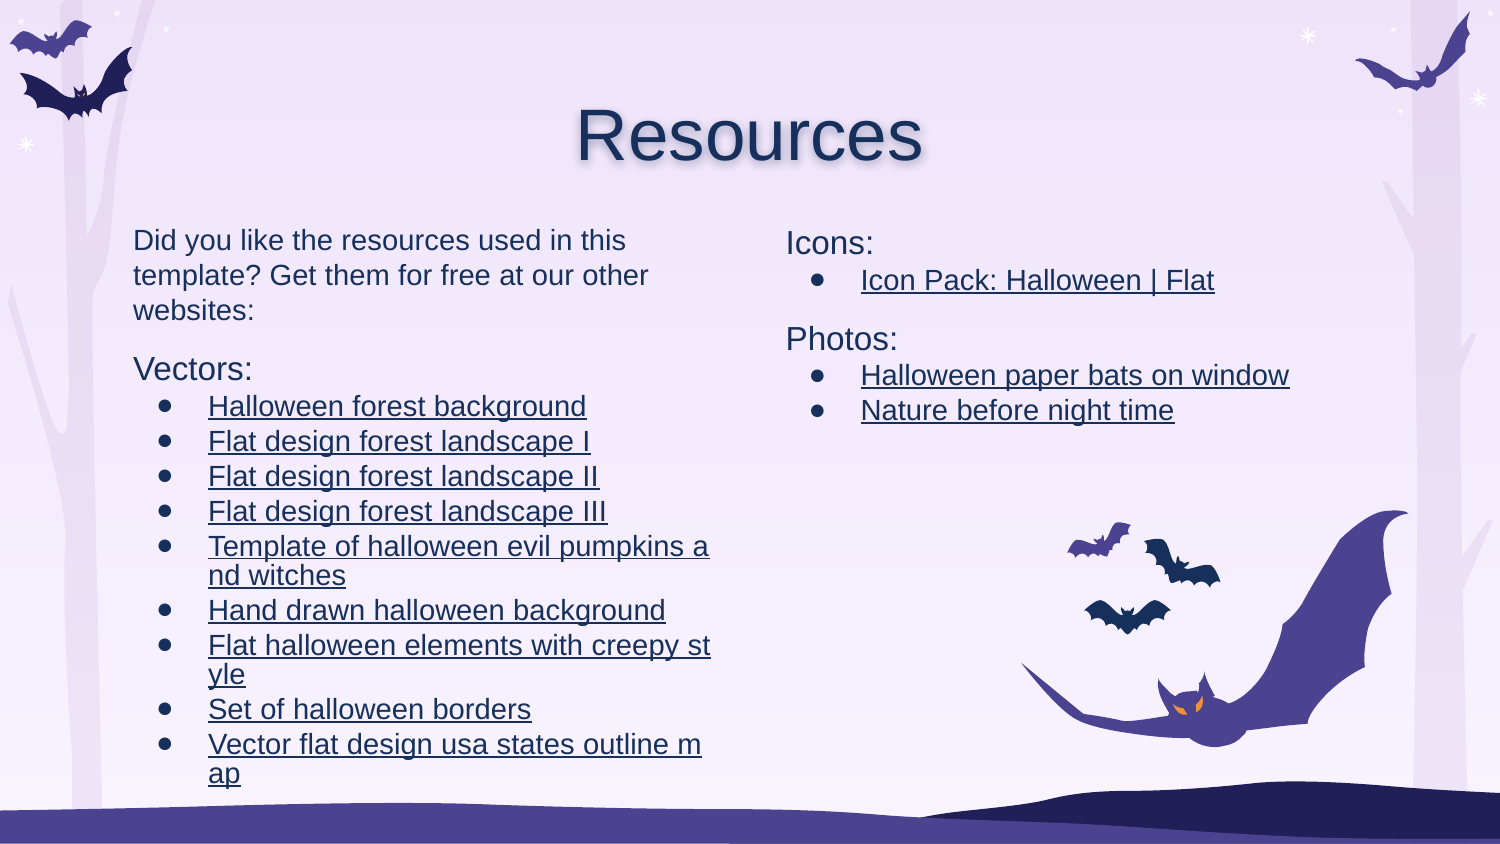

# Resources
Icons:
Icon Pack: Halloween | Flat
Photos:
Halloween paper bats on window
Nature before night time
Did you like the resources used in this template? Get them for free at our other websites:
Vectors:
Halloween forest background
Flat design forest landscape I
Flat design forest landscape II
Flat design forest landscape III
Template of halloween evil pumpkins and witches
Hand drawn halloween background
Flat halloween elements with creepy style
Set of halloween borders
Vector flat design usa states outline map